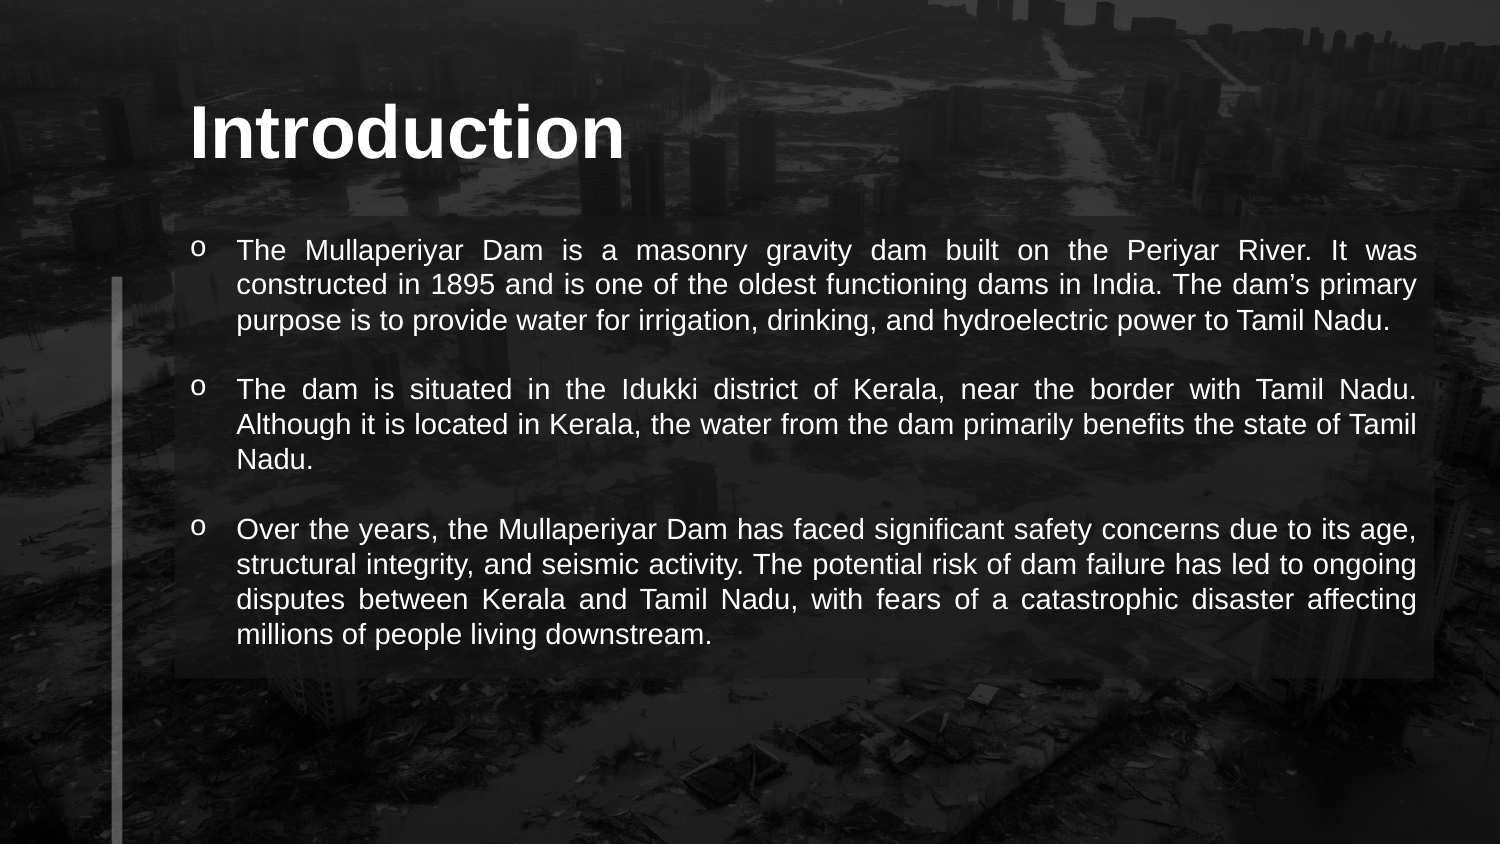

# Introduction
The Mullaperiyar Dam is a masonry gravity dam built on the Periyar River. It was constructed in 1895 and is one of the oldest functioning dams in India. The dam’s primary purpose is to provide water for irrigation, drinking, and hydroelectric power to Tamil Nadu.

The dam is situated in the Idukki district of Kerala, near the border with Tamil Nadu. Although it is located in Kerala, the water from the dam primarily benefits the state of Tamil Nadu.

Over the years, the Mullaperiyar Dam has faced significant safety concerns due to its age, structural integrity, and seismic activity. The potential risk of dam failure has led to ongoing disputes between Kerala and Tamil Nadu, with fears of a catastrophic disaster affecting millions of people living downstream.